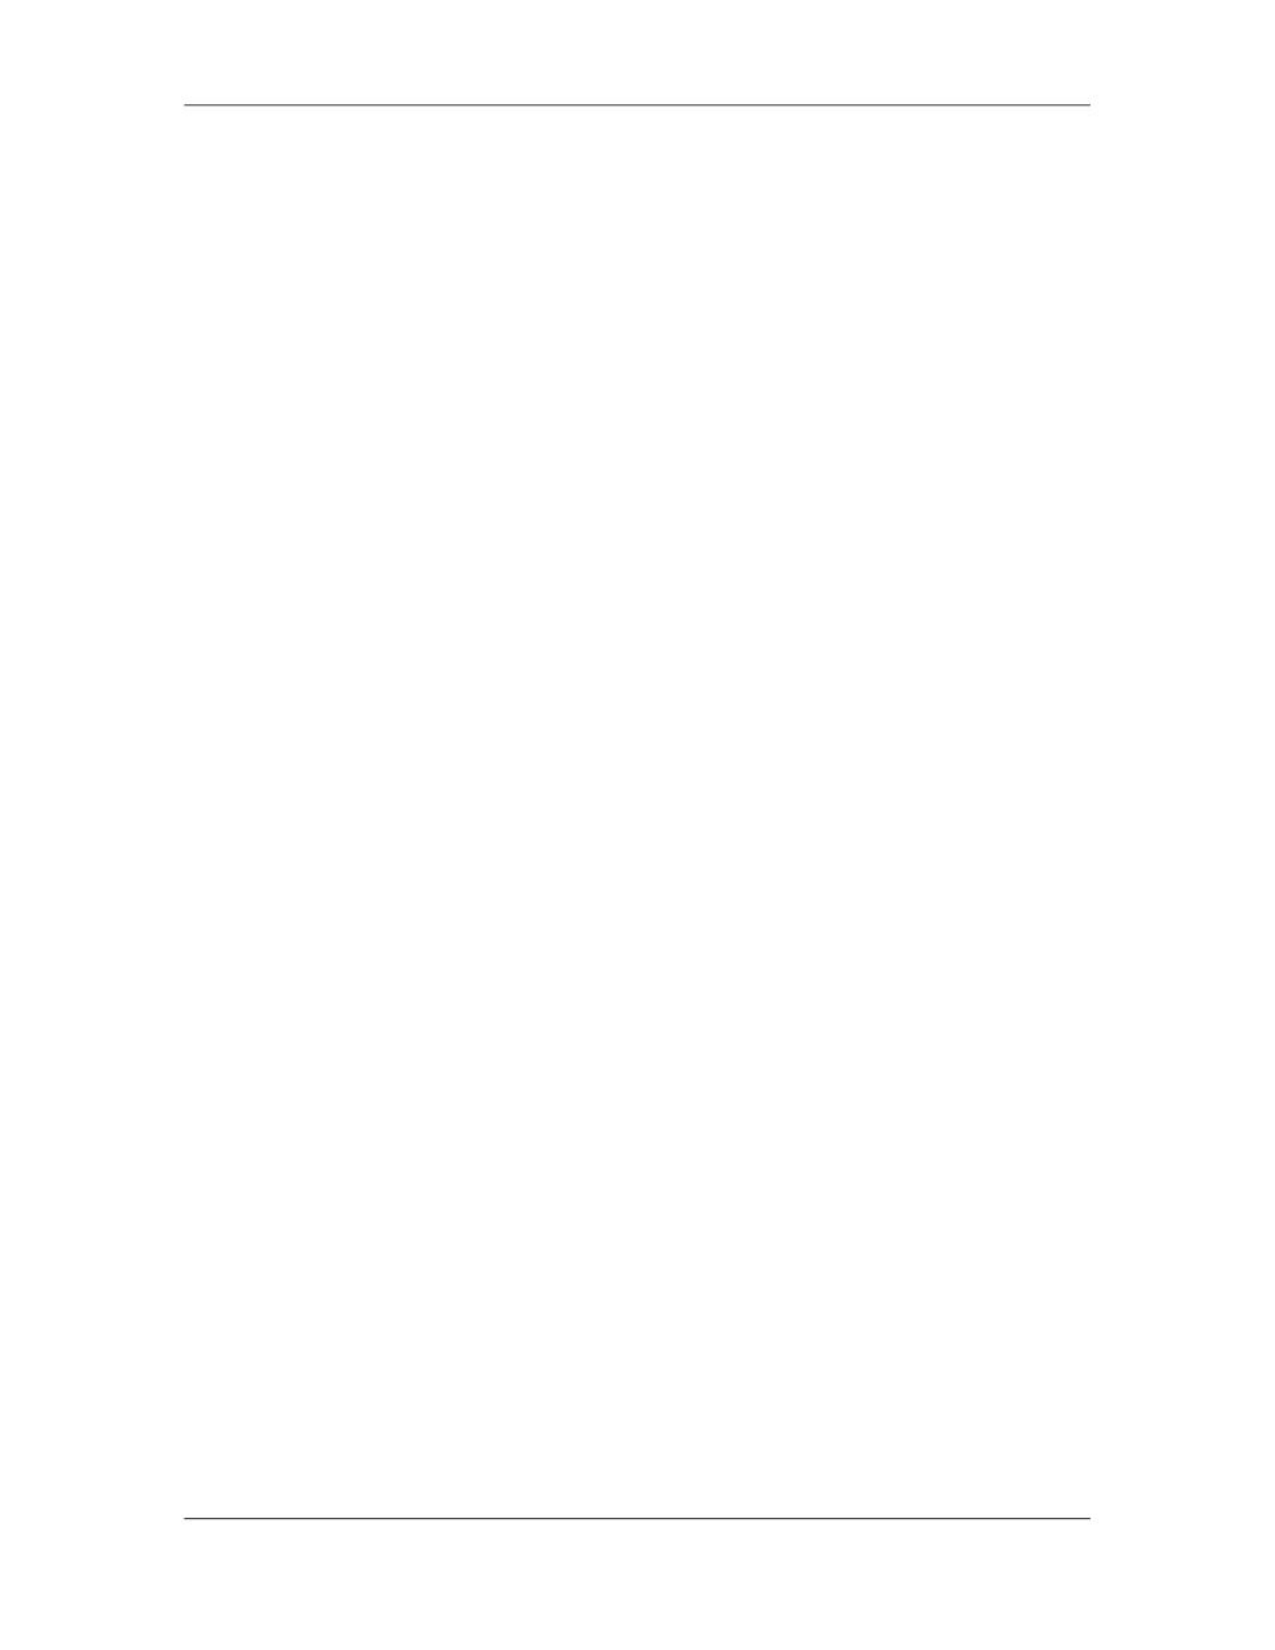

Software Project Management (CS615)

																																																																																																																			(f)										Influencing the Organization

																																																																																																																																							Influencing the organization involves the ability to “get things done.”

																																																																																																																																							It requires an understanding of both the formal and informal structures of

																																																																																																																																							all the organizations involved—the performing organization, customer,
																																																																																																																																							partners, contractors, and numerous others, as appropriate.

																																																																																																																																							Influencing the organization also requires an understanding of the

																																																																																																																																							mechanics of power and politics.

																																																																																																																																							Both power and politics are used here in their positive senses.

																																																																																																																																							Power is “the potential ability to influence behavior, to change the course
																																																																																																																																							of events, to overcome resistance, and to get people to do things that they

																																																																																																																																							would not otherwise do.”

																																																																																																																																							In similar fashion, “politics is about getting collective action from a group
																																																																																																																																							of people who may have quite different interests. It is about being willing

																																																																																																																																							to use conflict and disorder creatively.

																																																																																																																																							The negative sense, of course, derives from the fact that attempts to
																																																																																																																																							reconcile these interests result in power struggles and organizational

																																																																																																																																							games that can sometimes take on a thoroughly unproductive life of their
																																																																																																																																							own.”

																																																																																																																																							Influence can be exercised in a: variety of ways. It may be the 'bridge to

																																																																																																																																							engine room' approach, where the leader commands and controls. Or the
																																																																																																																																							influence can be exercised by guiding and facilitating the group's behavior

																																																																																																																																							so that the goal is accomplished.

																																																																																																																																							Finally, leadership implies that a leader motivates the group to spend
																																																																																																																																							energy in attaining the goals of the group.

																																																																																																																																							Influence without change or movement isn’t influence. Leaders make

																																																																																																																																							change happen, a difficult but vitally important task.

																																																																																																																		(g)									Mentoring

																																																																																																																																							Mentoring or being a Transformational leadership is more concerned with
																																																																																																																																							engagement between leaders and followers.

																																																																																																																																							Leaders attempt to engage the full person of the subordinate and enthuse

																																																																																																																																							them. They arouse in their subordinates a heightened awareness of the key
																																																																																																																																							issues for the group or the organization. They seek to concern subordinates

																																																																																																																																							with achievement, growth and development.

																																																																																								                                                                                                                                 35

																																																																																																																																																																																						© Copyright Virtual University of Pakistan